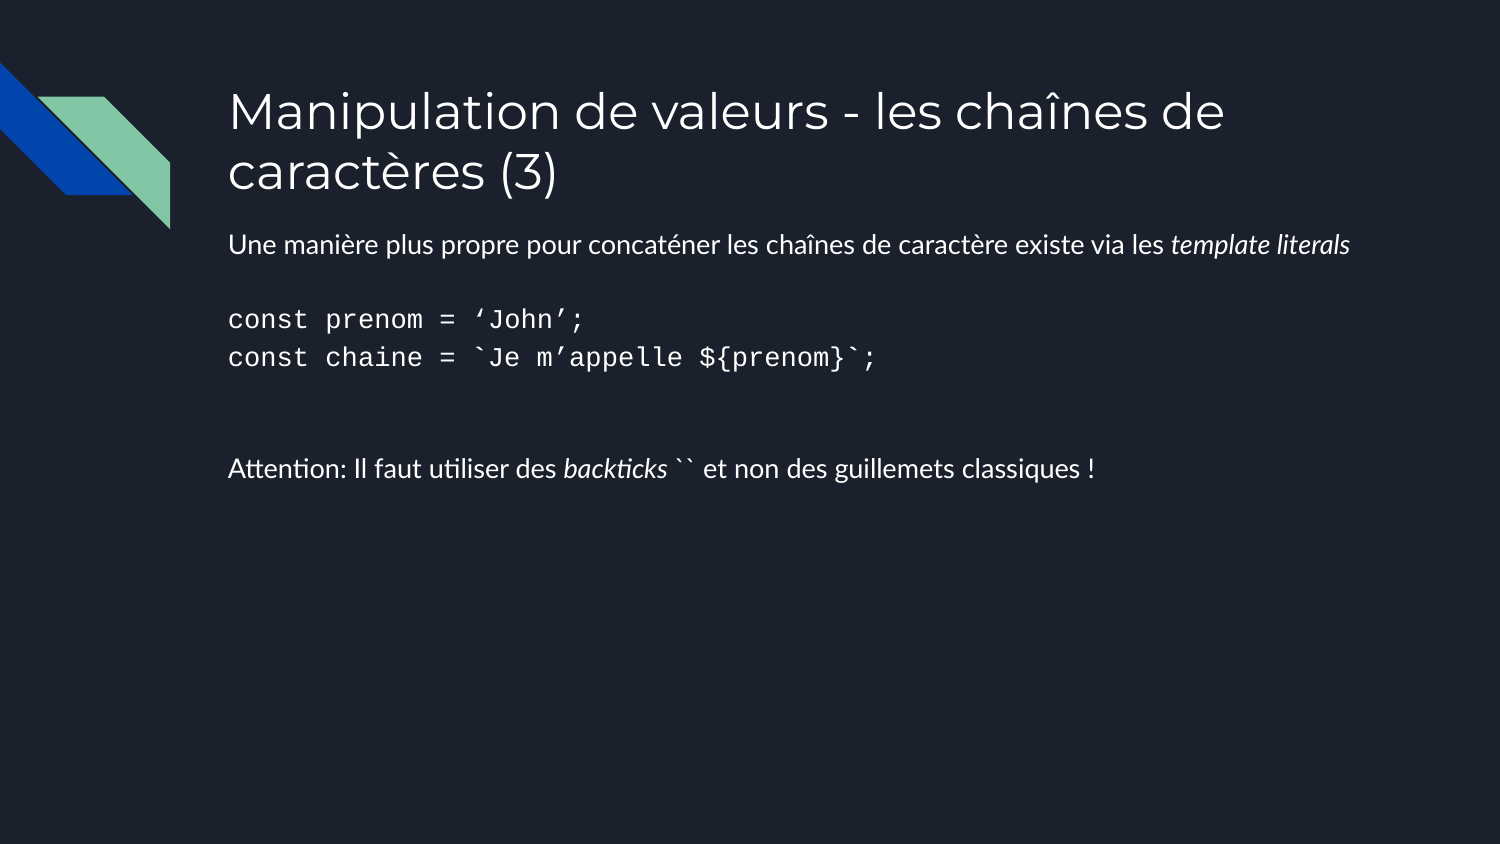

# Manipulation de valeurs - les chaînes de caractères (3)
Une manière plus propre pour concaténer les chaînes de caractère existe via les template literals

const prenom = ‘John’;
const chaine = `Je m’appelle ${prenom}`;

Attention: Il faut utiliser des backticks `` et non des guillemets classiques !